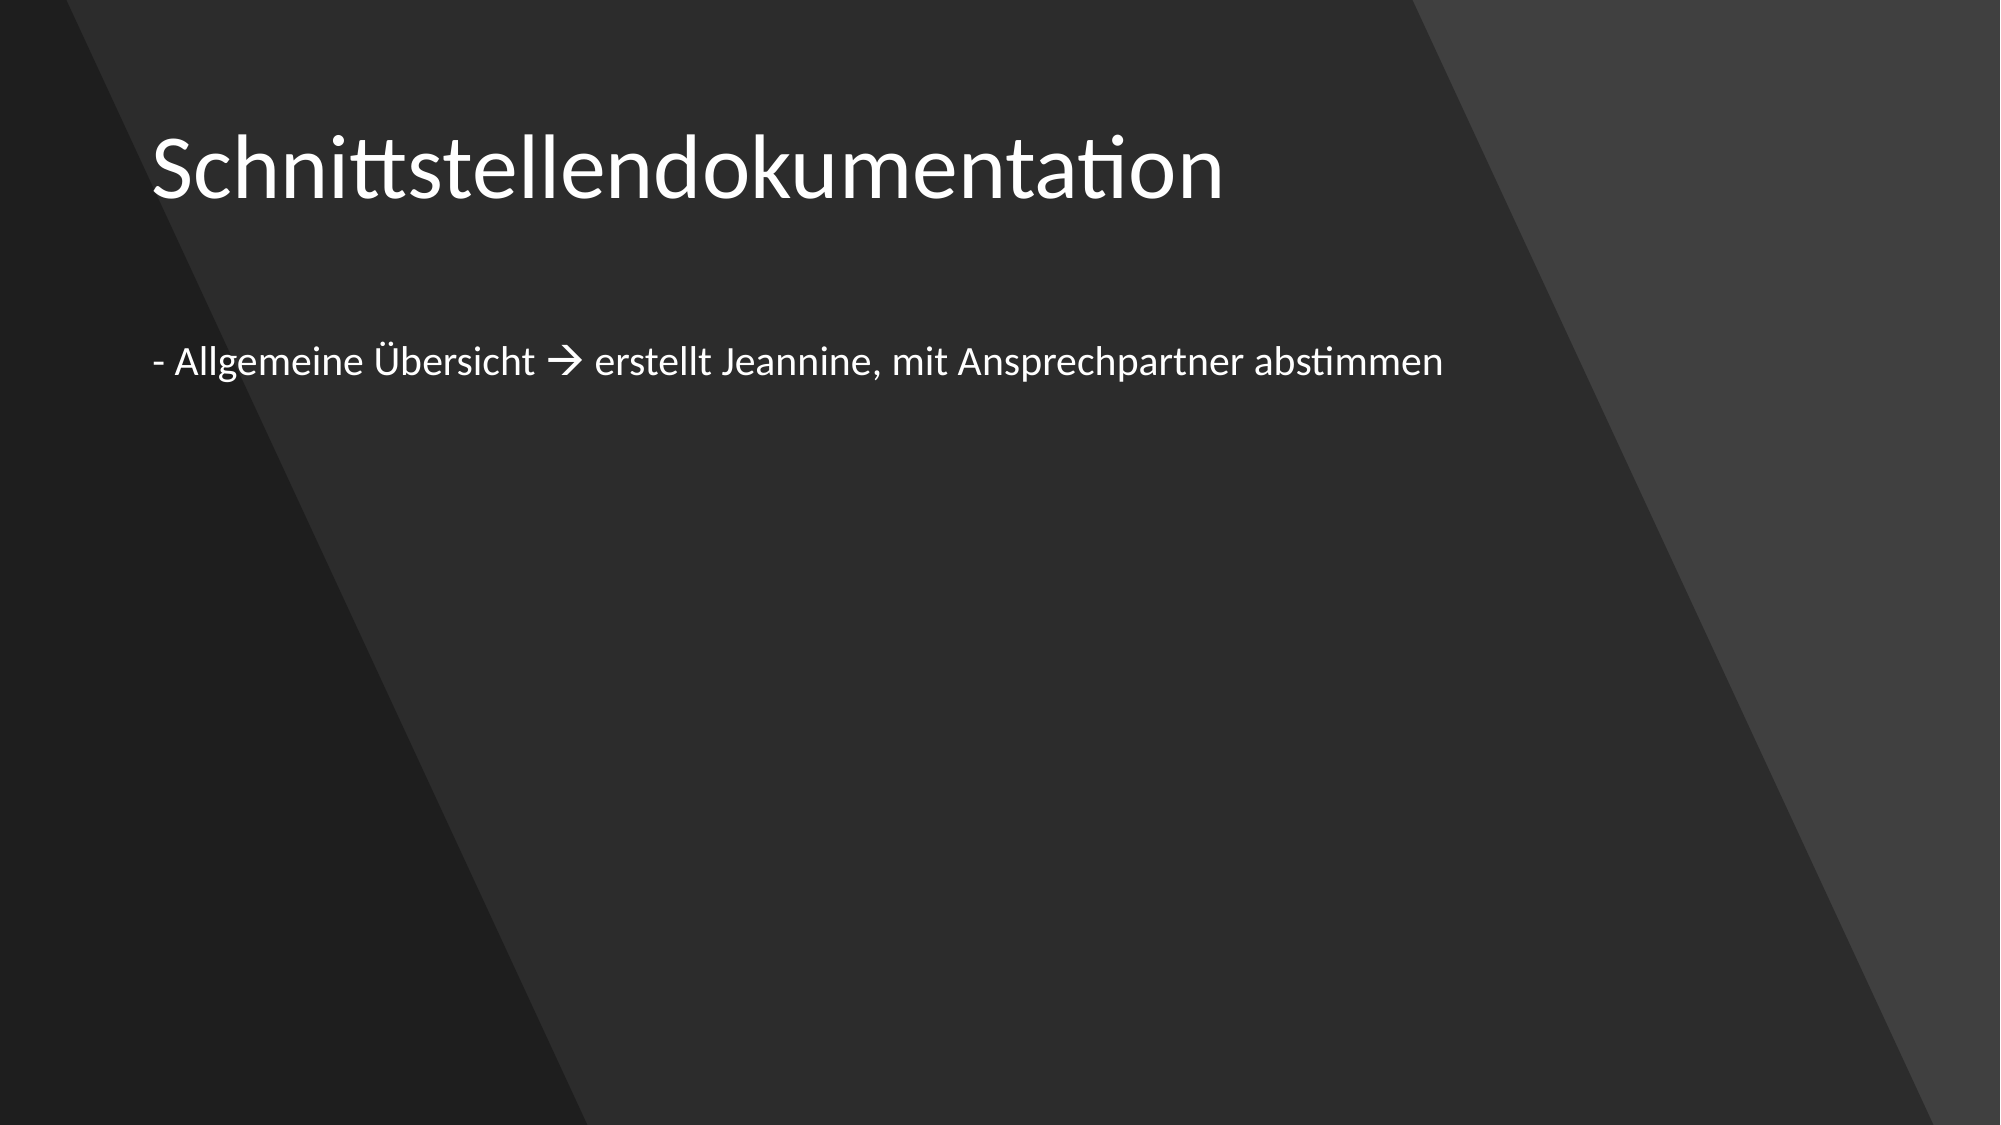

# Schnittstellendokumentation
- Allgemeine Übersicht 🡪 erstellt Jeannine, mit Ansprechpartner abstimmen